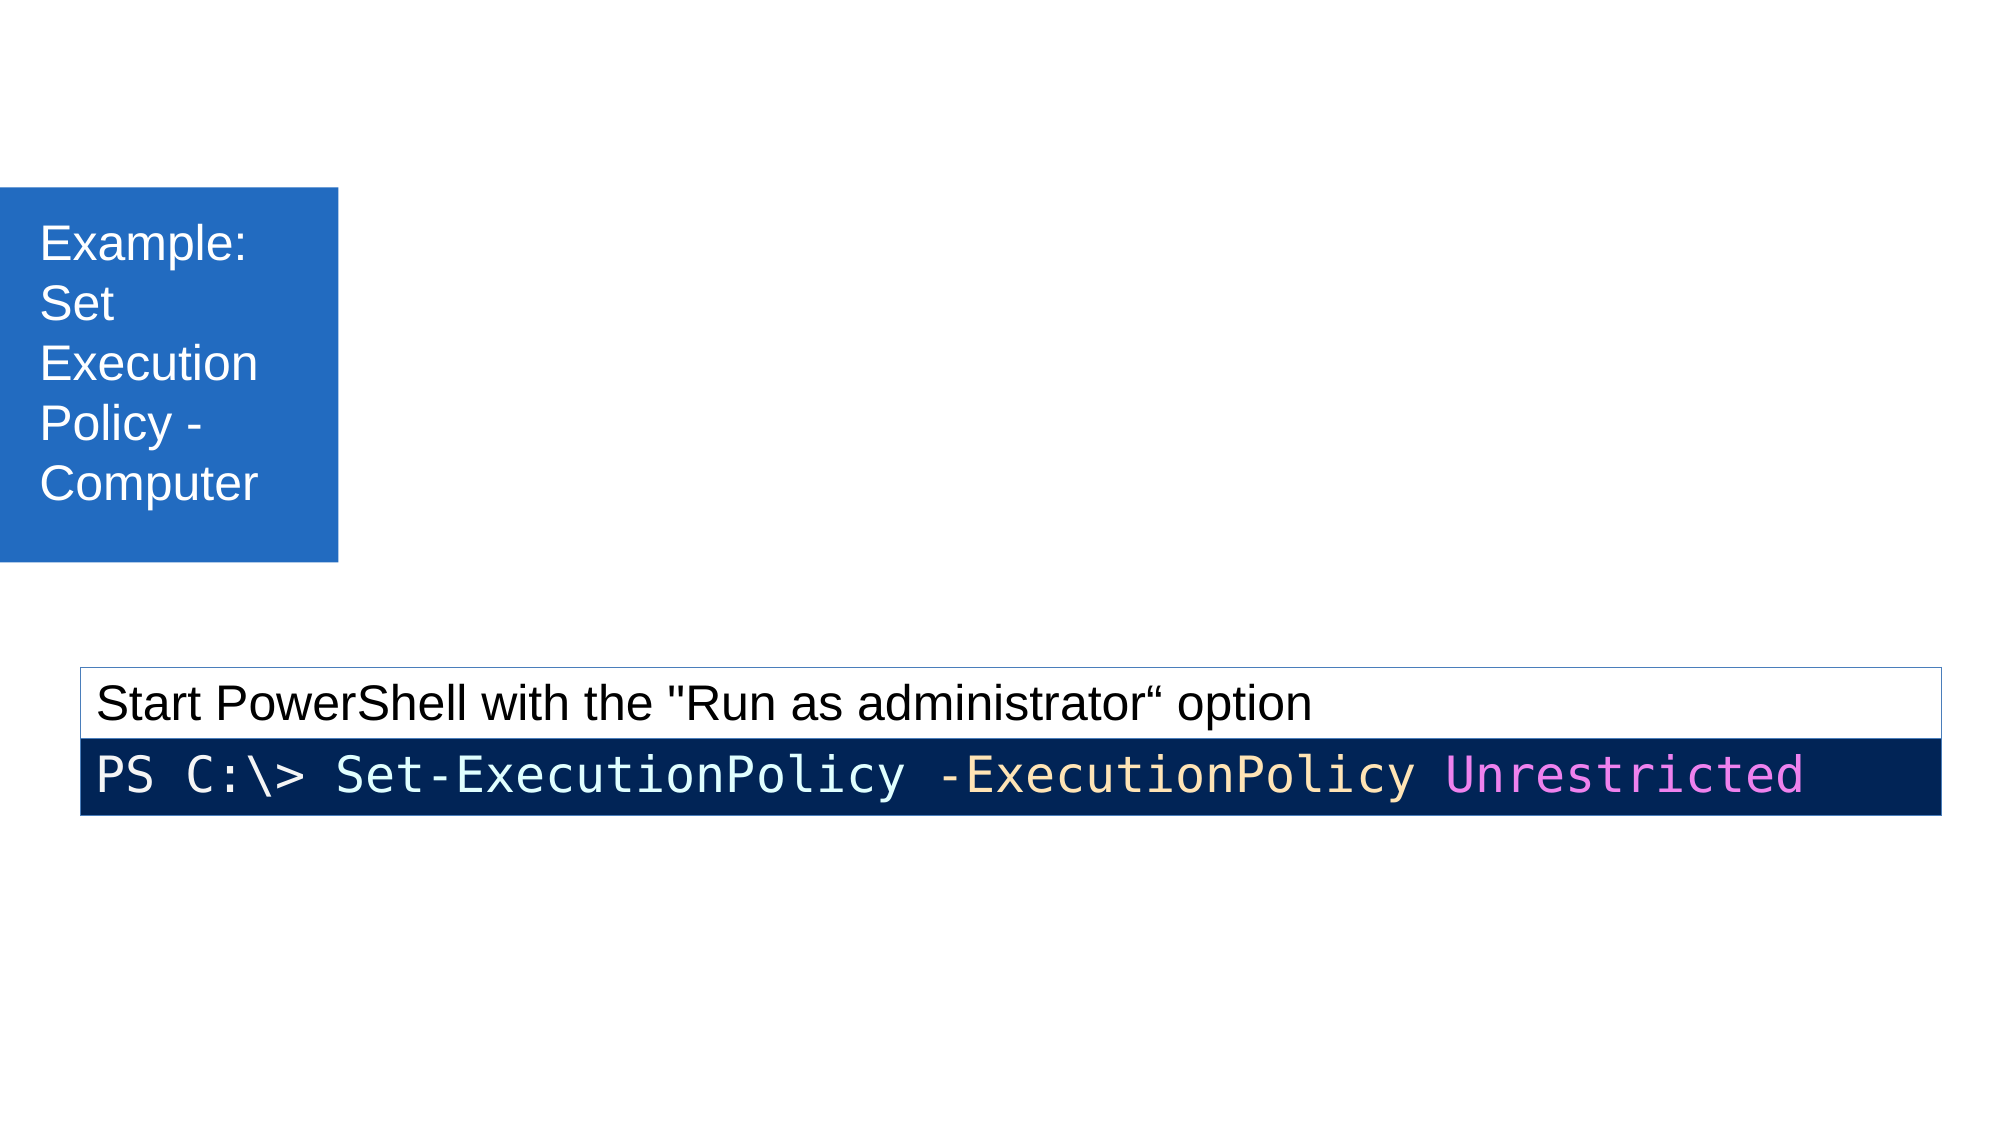

Example:
Set Execution Policy - Computer
| Start PowerShell with the "Run as administrator“ option |
| --- |
| PS C:\> Set-ExecutionPolicy -ExecutionPolicy Unrestricted |
185